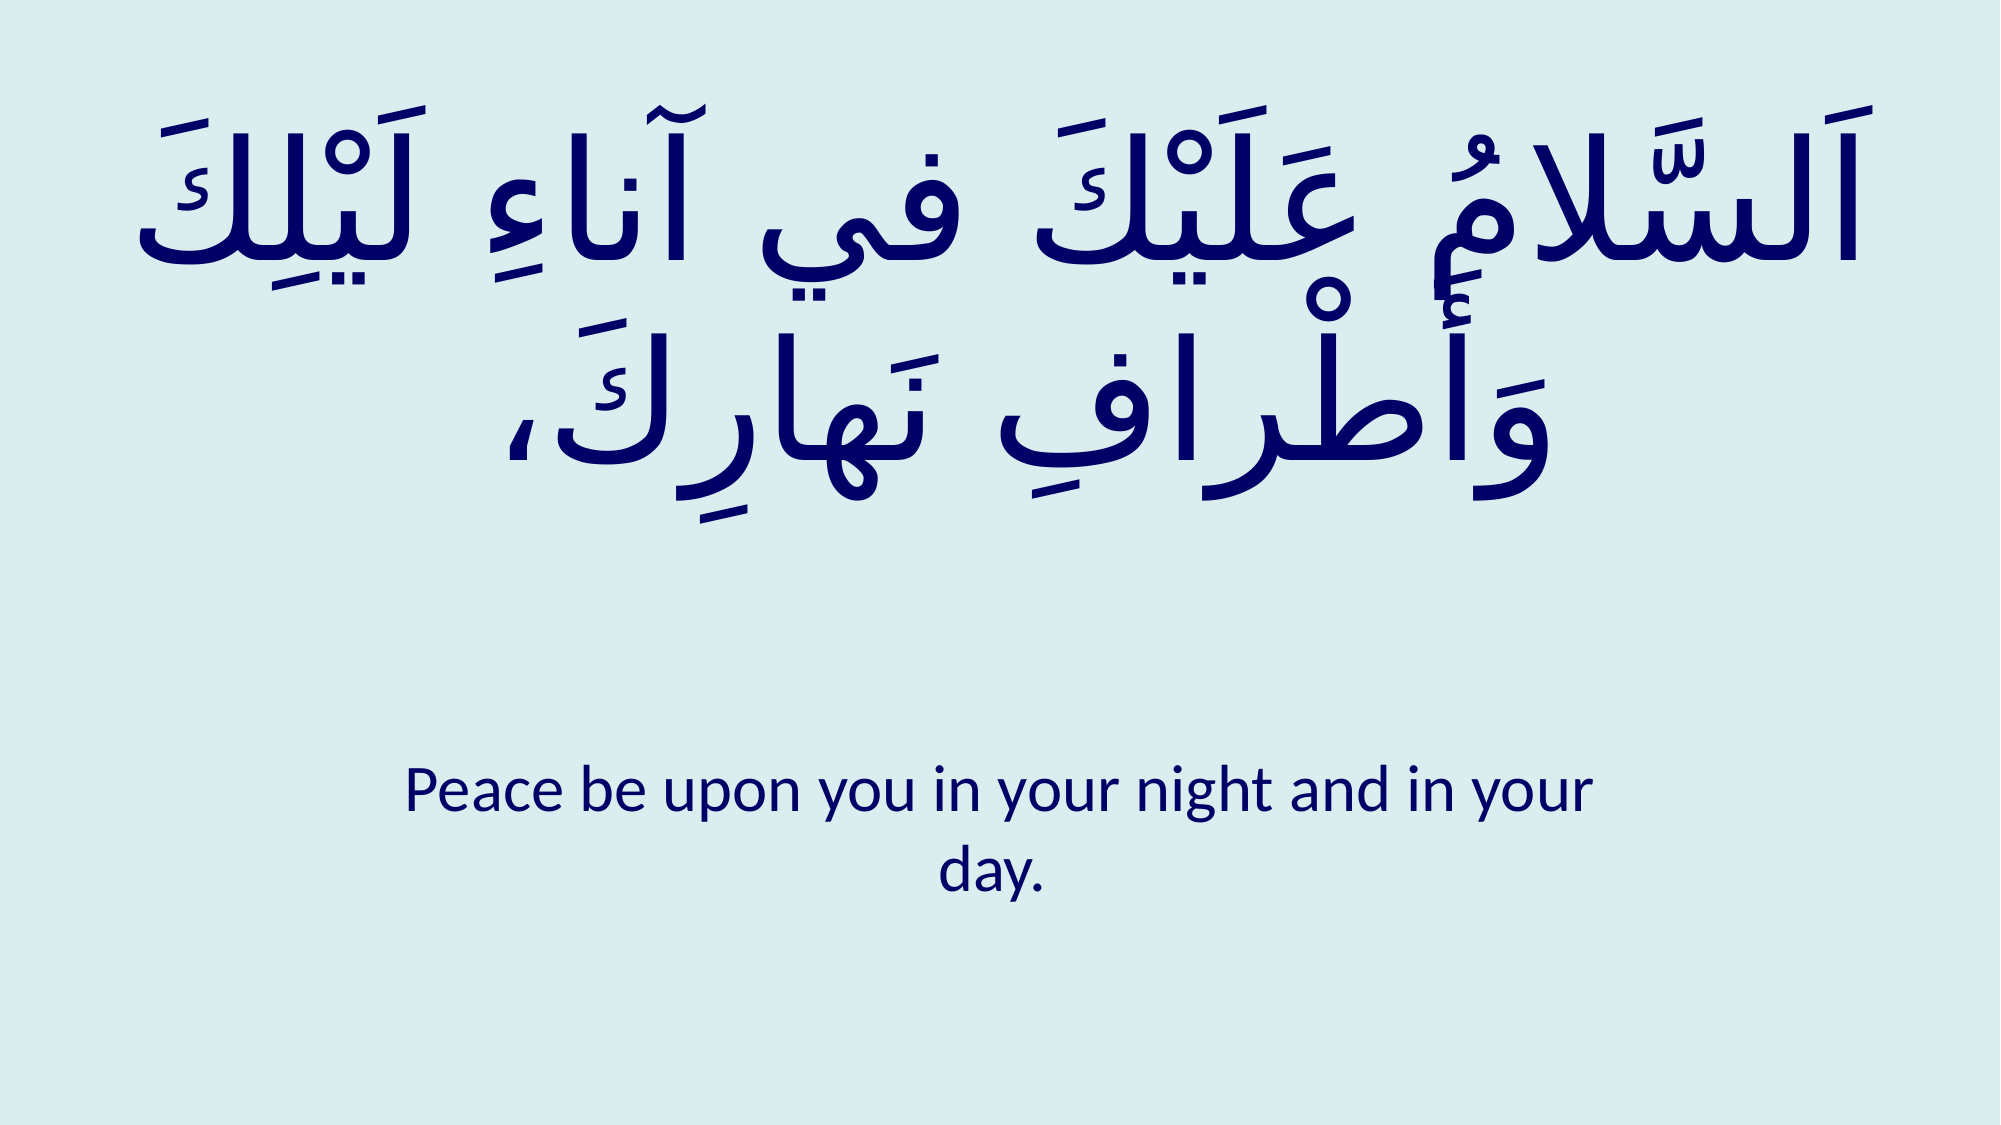

# اَلسَّلامُ عَلَيْكَ في آناءِ لَيْلِكَ وَأَطْرافِ نَهارِكَ،
Peace be upon you in your night and in your day.